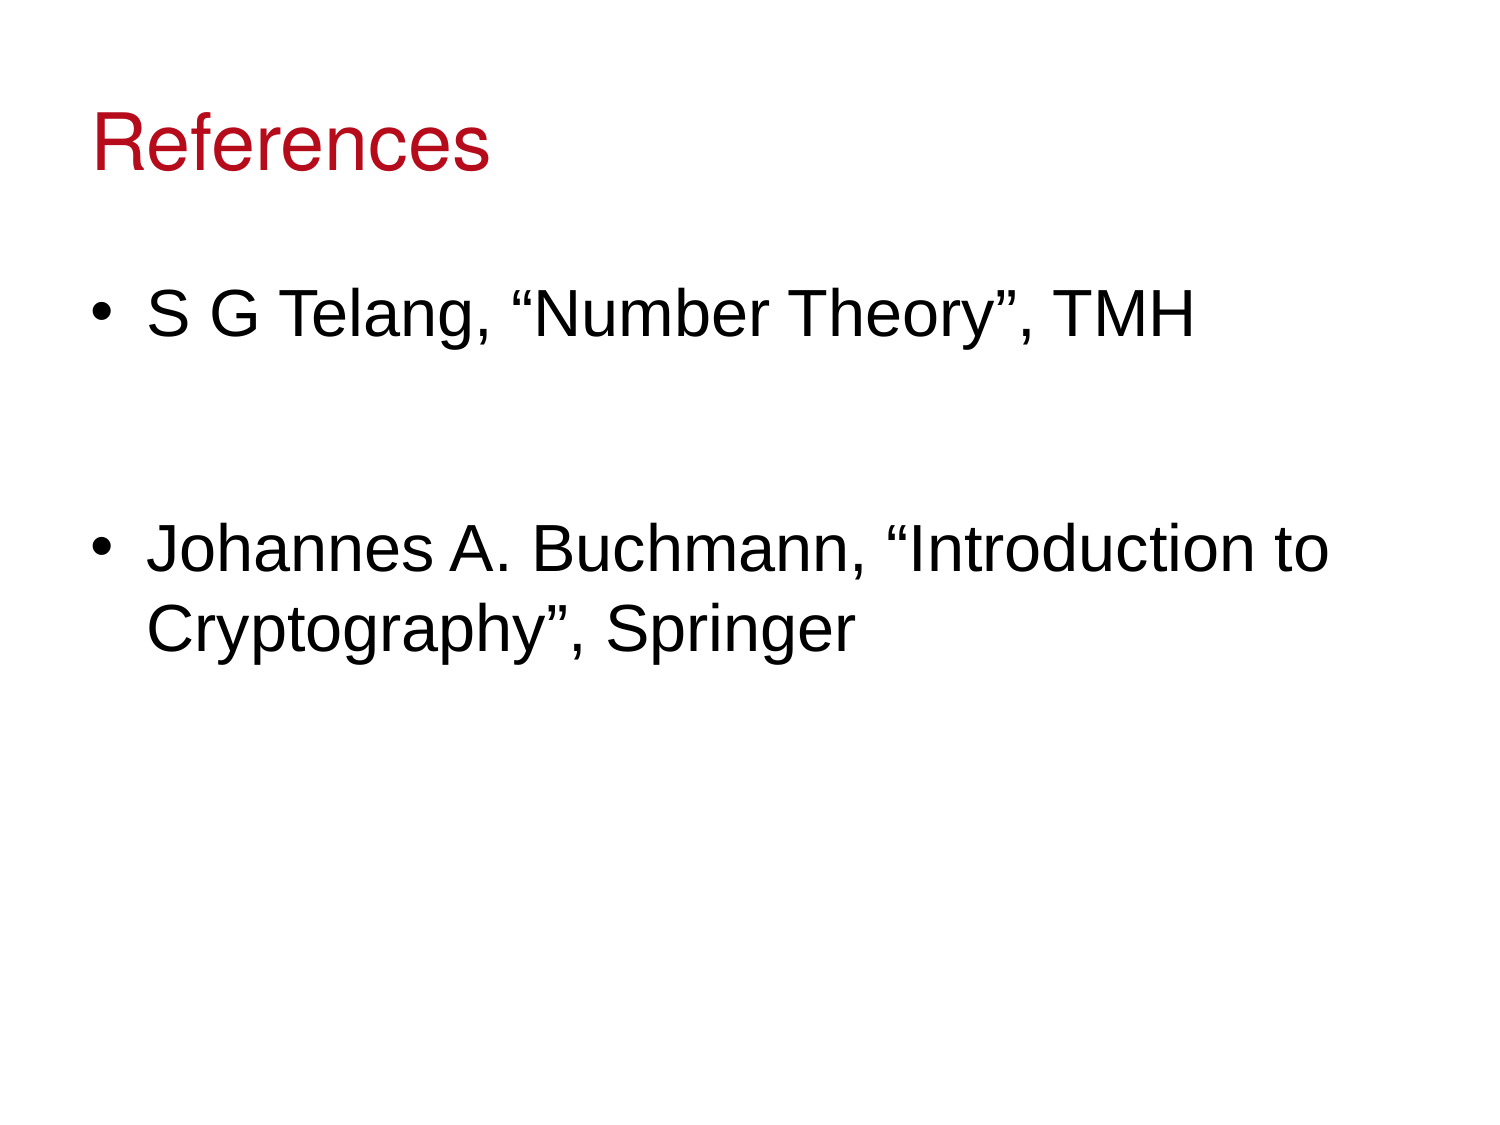

# References
S G Telang, “Number Theory”, TMH

Johannes A. Buchmann, “Introduction to Cryptography”, Springer